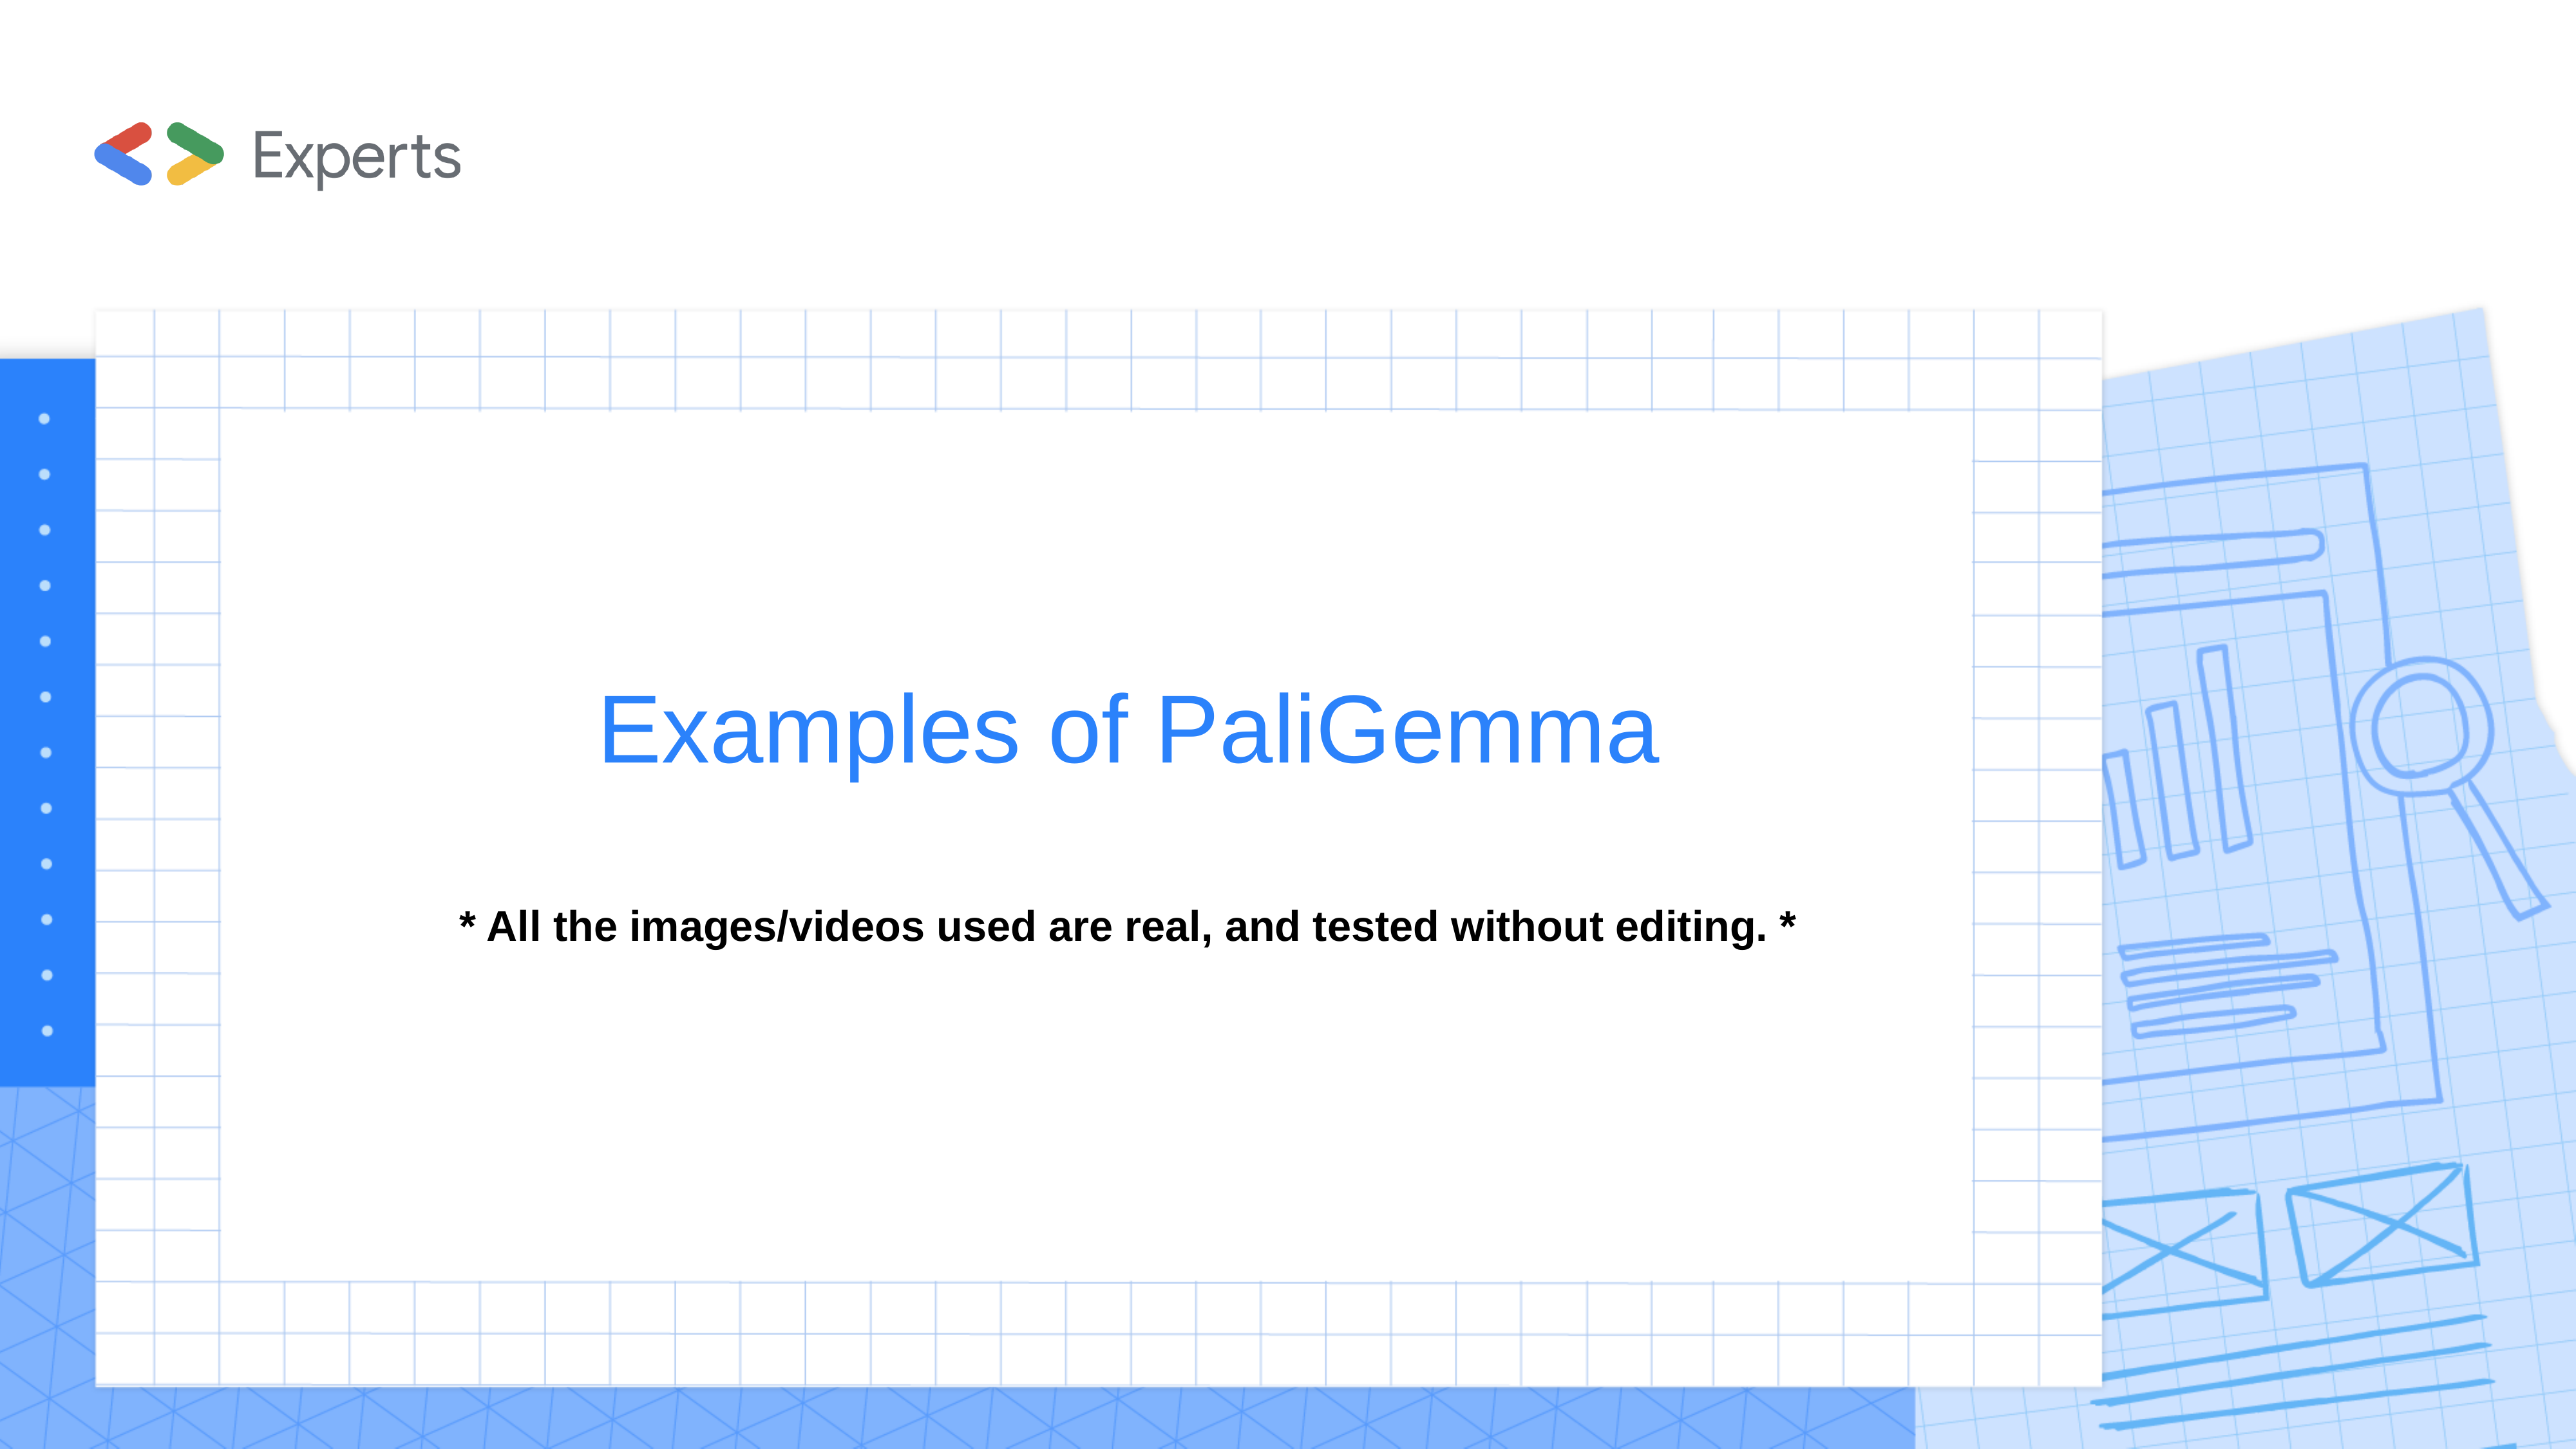

# Examples of PaliGemma * All the images/videos used are real, and tested without editing. *